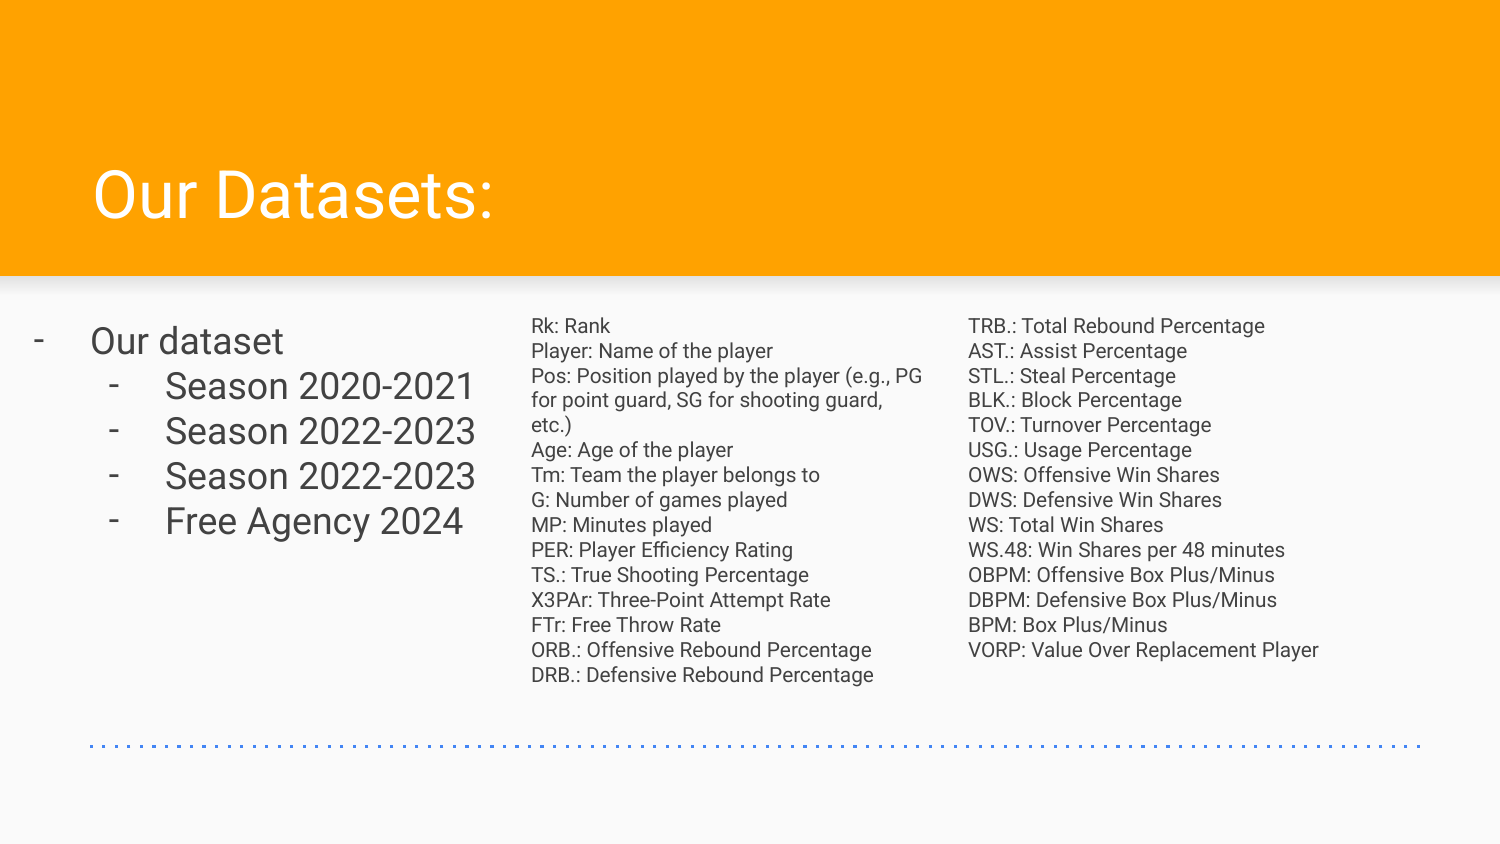

# Our Datasets:
Rk: Rank
Player: Name of the player
Pos: Position played by the player (e.g., PG for point guard, SG for shooting guard, etc.)
Age: Age of the player
Tm: Team the player belongs to
G: Number of games played
MP: Minutes played
PER: Player Efficiency Rating
TS.: True Shooting Percentage
X3PAr: Three-Point Attempt Rate
FTr: Free Throw Rate
ORB.: Offensive Rebound Percentage
DRB.: Defensive Rebound Percentage

TRB.: Total Rebound Percentage
AST.: Assist Percentage
STL.: Steal Percentage
BLK.: Block Percentage
TOV.: Turnover Percentage
USG.: Usage Percentage
OWS: Offensive Win Shares
DWS: Defensive Win Shares
WS: Total Win Shares
WS.48: Win Shares per 48 minutes
OBPM: Offensive Box Plus/Minus
DBPM: Defensive Box Plus/Minus
BPM: Box Plus/Minus
VORP: Value Over Replacement Player

Our dataset
Season 2020-2021
Season 2022-2023
Season 2022-2023
Free Agency 2024